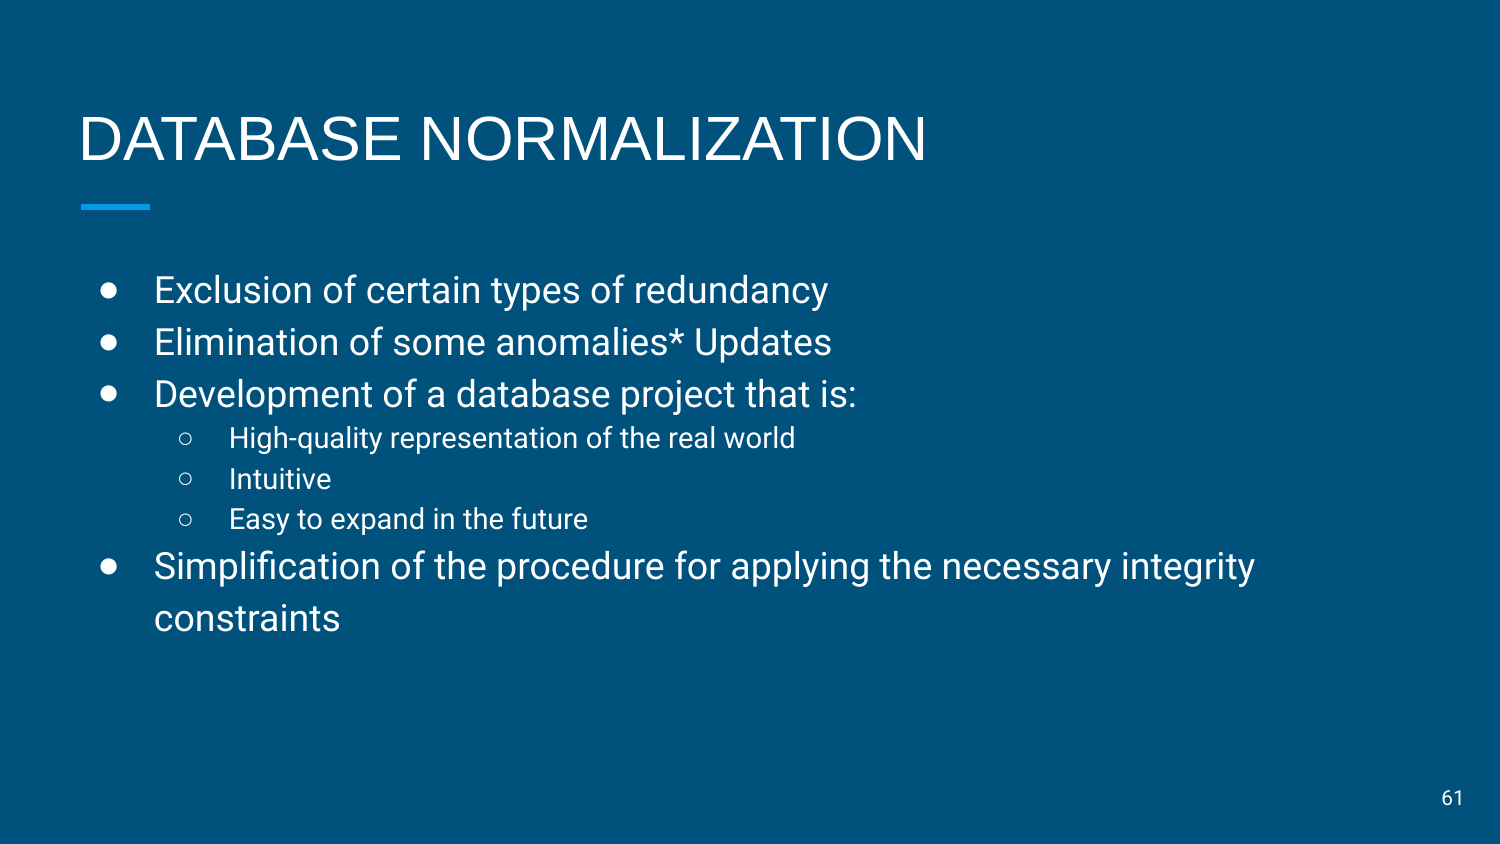

# DATABASE NORMALIZATION
Exclusion of certain types of redundancy
Elimination of some anomalies* Updates
Development of a database project that is:
High-quality representation of the real world
Intuitive
Easy to expand in the future
Simplification of the procedure for applying the necessary integrity constraints

61